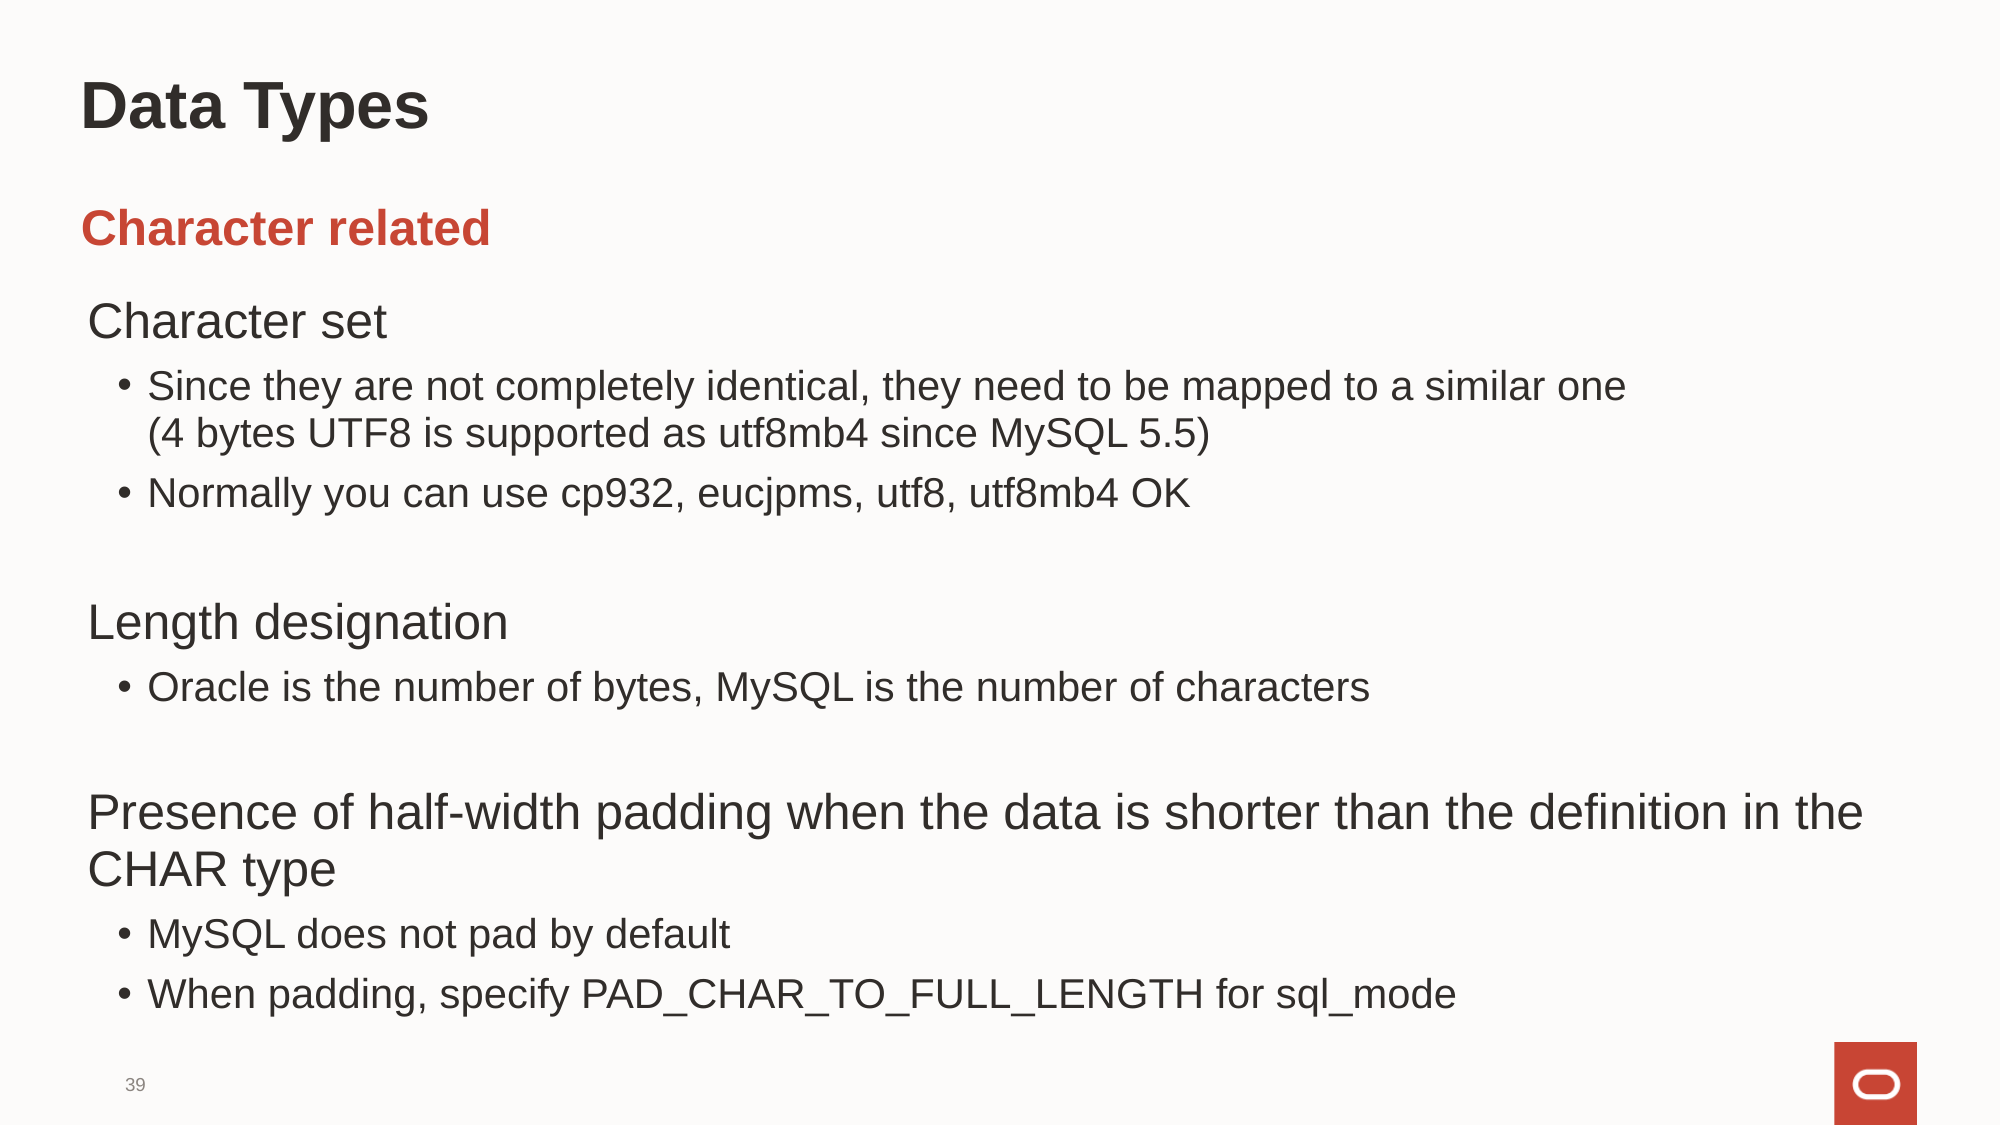

# Data Types
Character related
Character set
Since they are not completely identical, they need to be mapped to a similar one
(4 bytes UTF8 is supported as utf8mb4 since MySQL 5.5)
Normally you can use cp932, eucjpms, utf8, utf8mb4 OK

Length designation
Oracle is the number of bytes, MySQL is the number of characters

Presence of half-width padding when the data is shorter than the definition in the CHAR type
MySQL does not pad by default
When padding, specify PAD_CHAR_TO_FULL_LENGTH for sql_mode
39